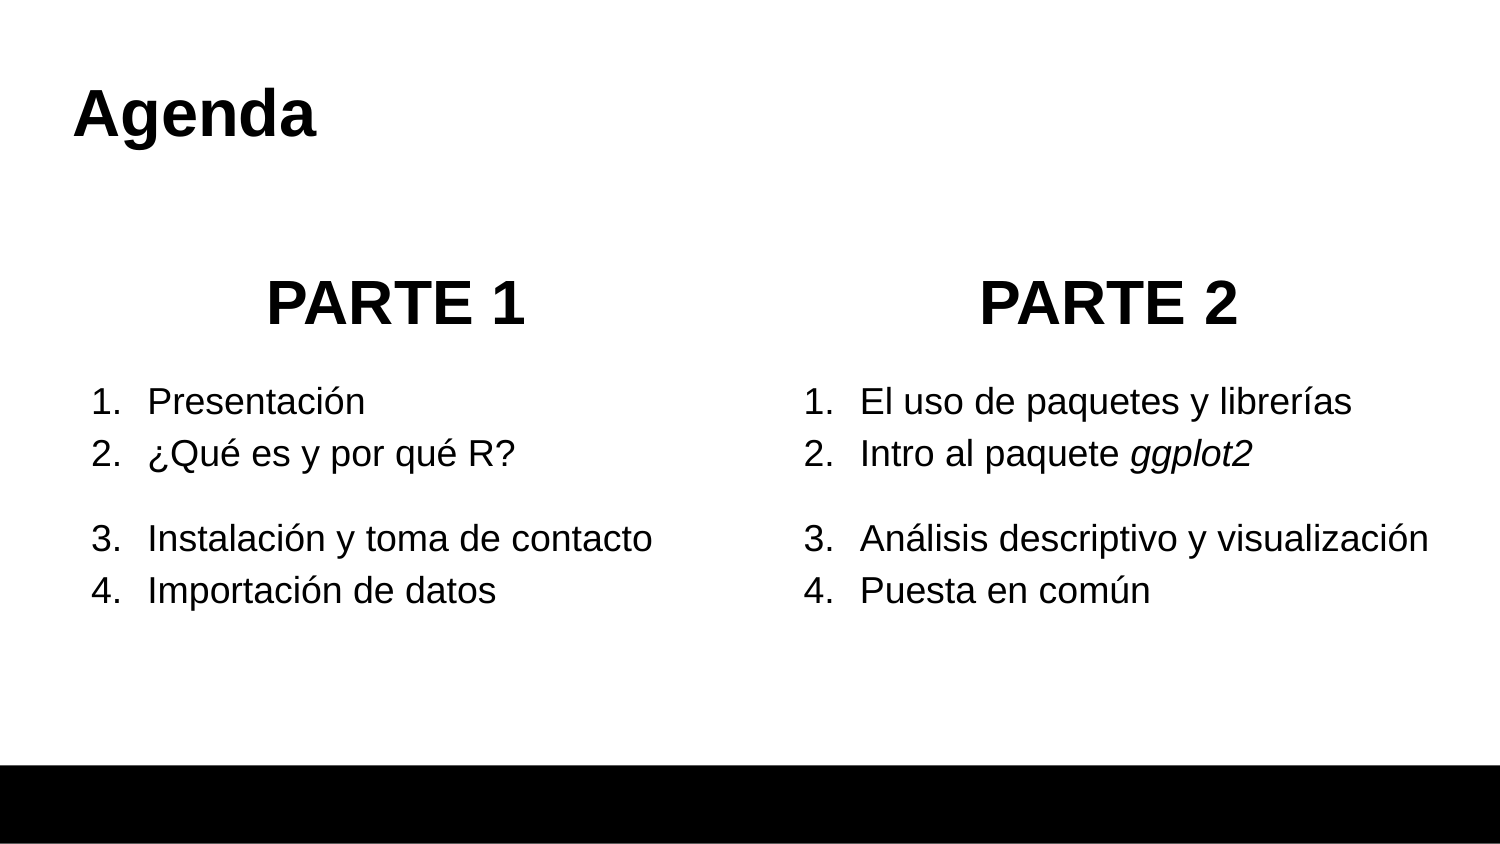

# Agenda
PARTE 1
Presentación
¿Qué es y por qué R?
Instalación y toma de contacto
Importación de datos
PARTE 2
El uso de paquetes y librerías
Intro al paquete ggplot2
Análisis descriptivo y visualización
Puesta en común